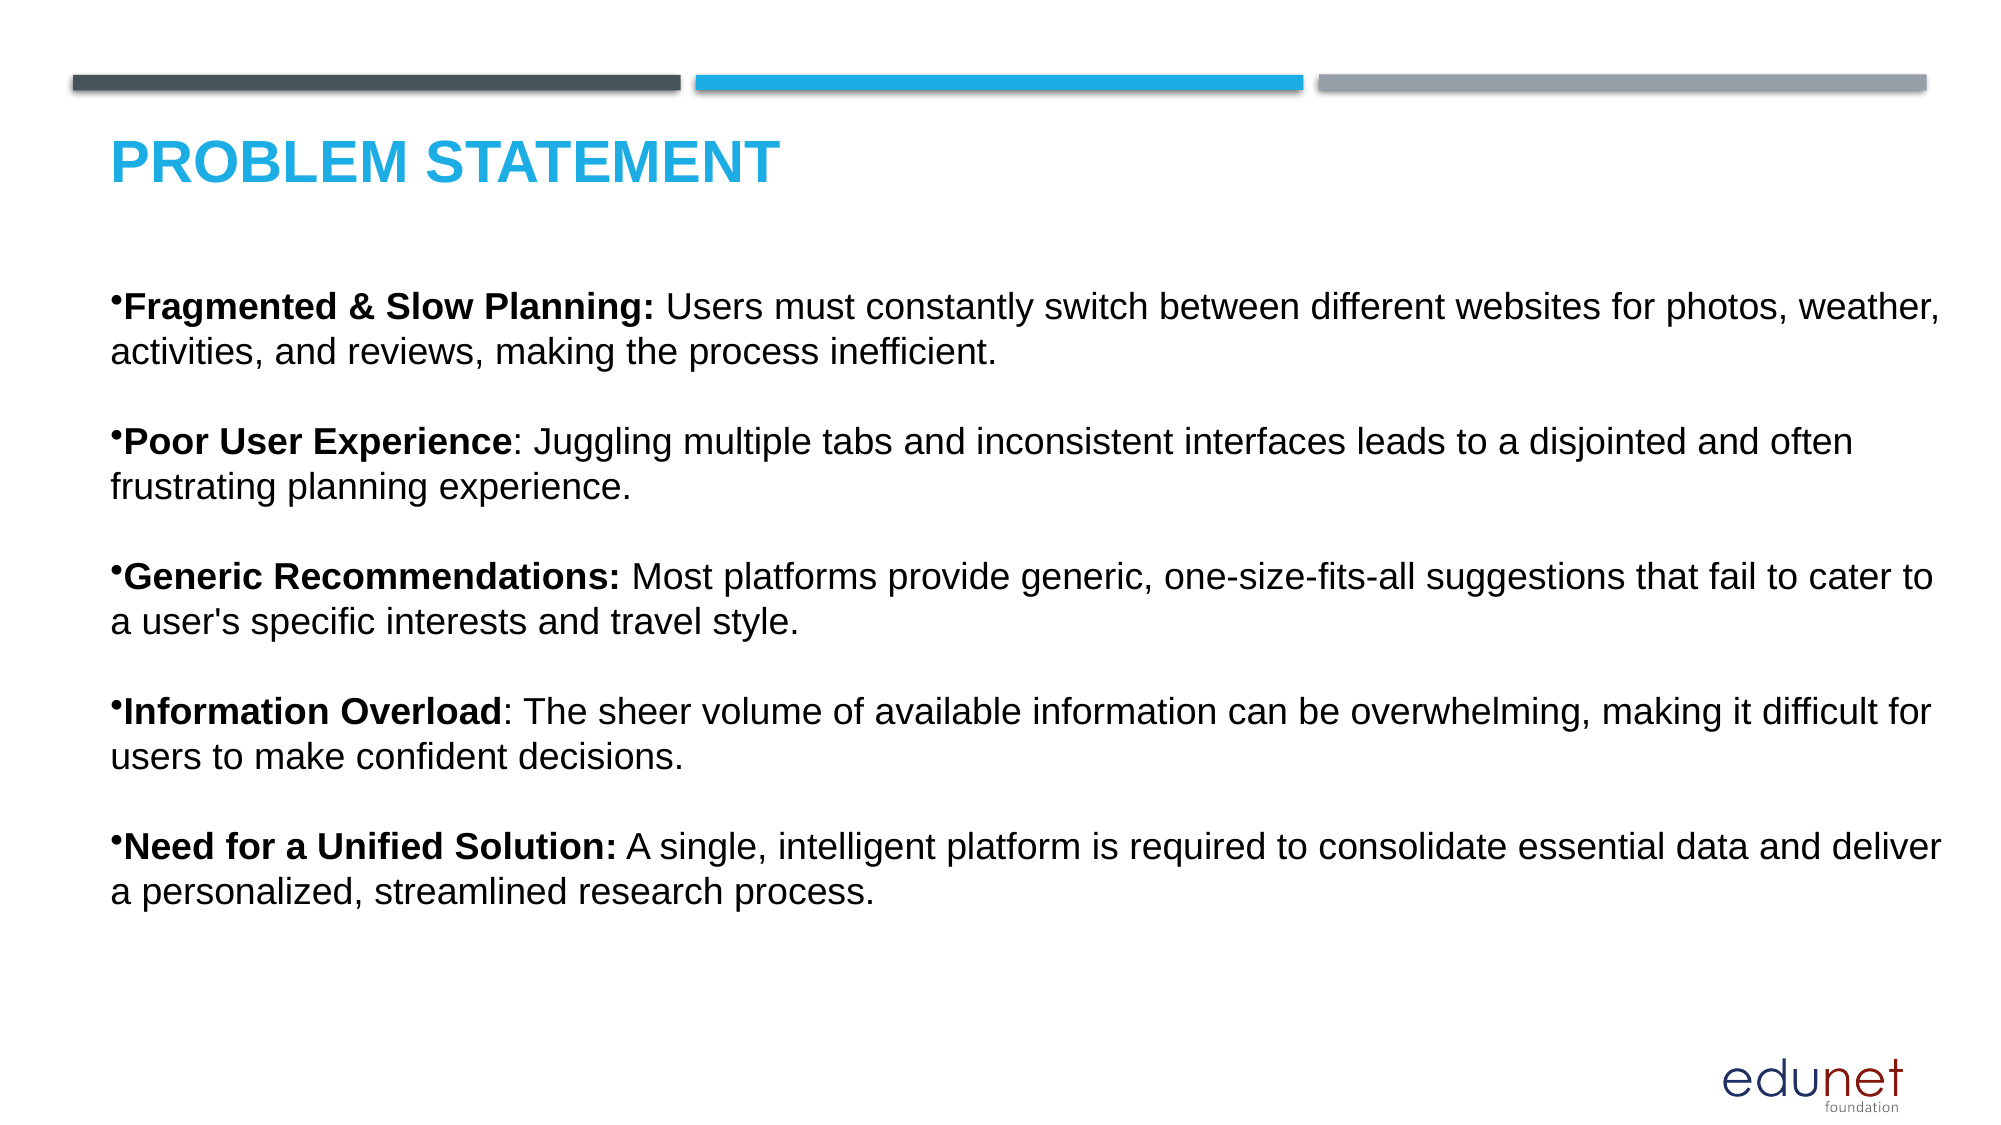

# Problem Statement
Fragmented & Slow Planning: Users must constantly switch between different websites for photos, weather, activities, and reviews, making the process inefficient.

Poor User Experience: Juggling multiple tabs and inconsistent interfaces leads to a disjointed and often frustrating planning experience.

Generic Recommendations: Most platforms provide generic, one-size-fits-all suggestions that fail to cater to a user's specific interests and travel style.

Information Overload: The sheer volume of available information can be overwhelming, making it difficult for users to make confident decisions.

Need for a Unified Solution: A single, intelligent platform is required to consolidate essential data and deliver a personalized, streamlined research process.